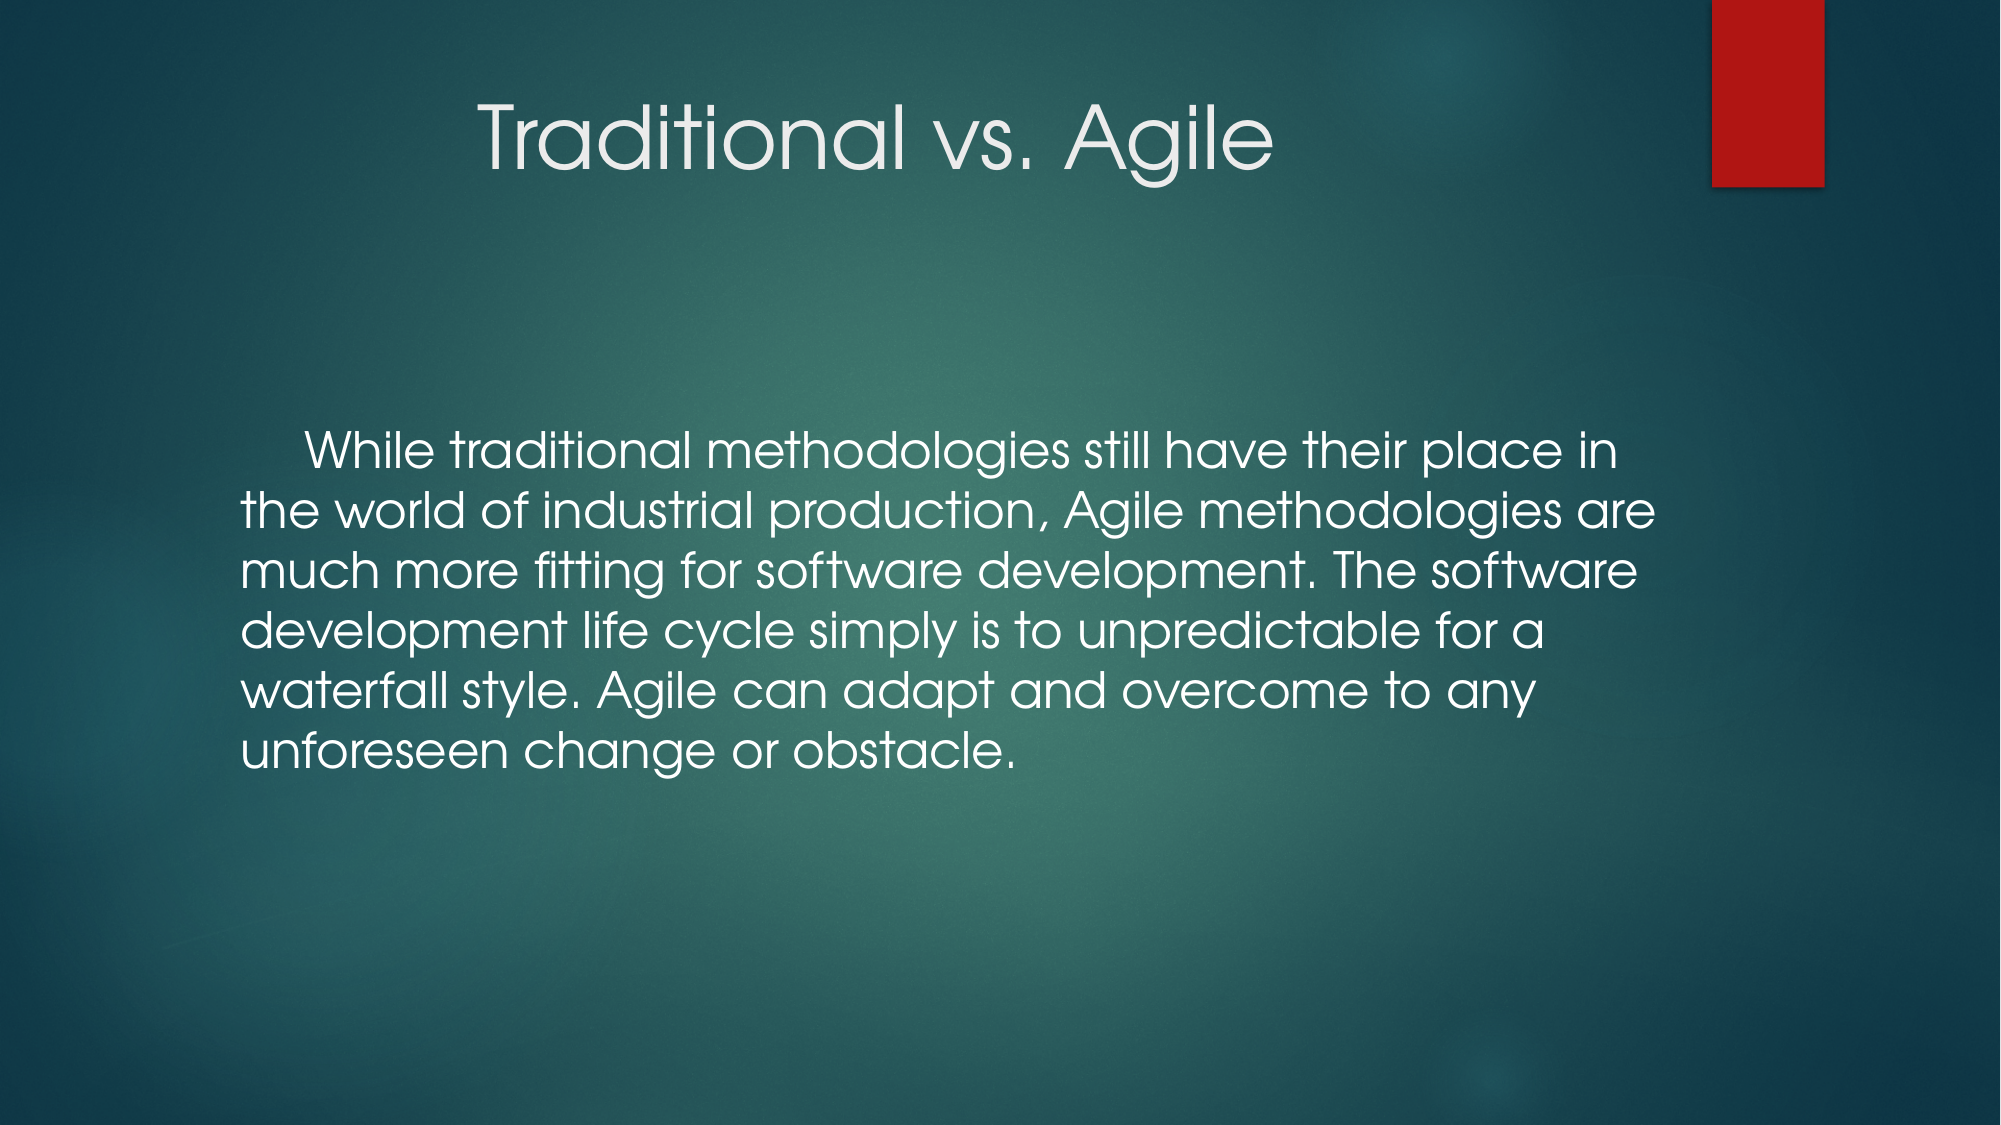

# Traditional vs. Agile
     While traditional methodologies still have their place in the world of industrial production, Agile methodologies are much more fitting for software development. The software development life cycle simply is to unpredictable for a waterfall style. Agile can adapt and overcome to any unforeseen change or obstacle.